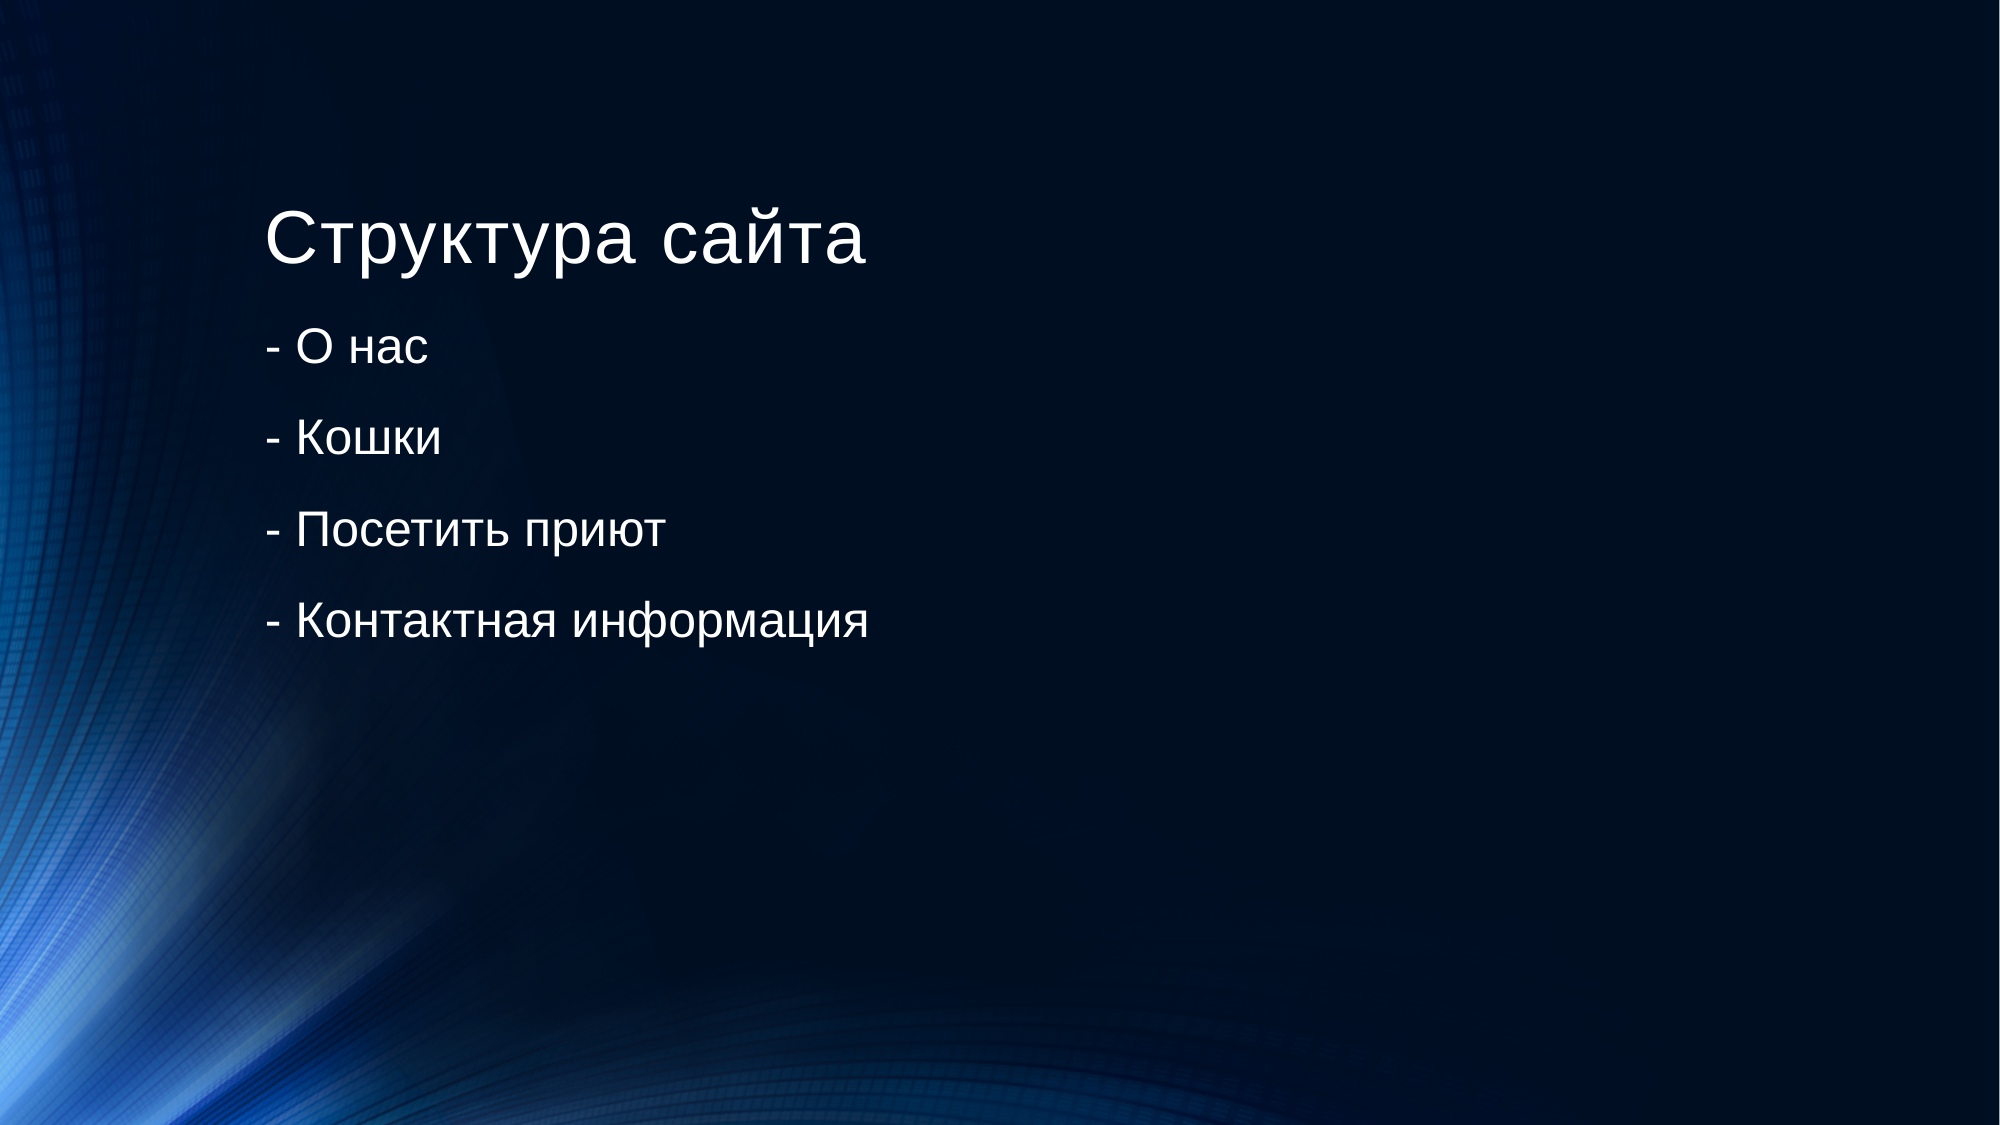

# Структура сайта
- О нас
- Кошки
- Посетить приют
- Контактная информация